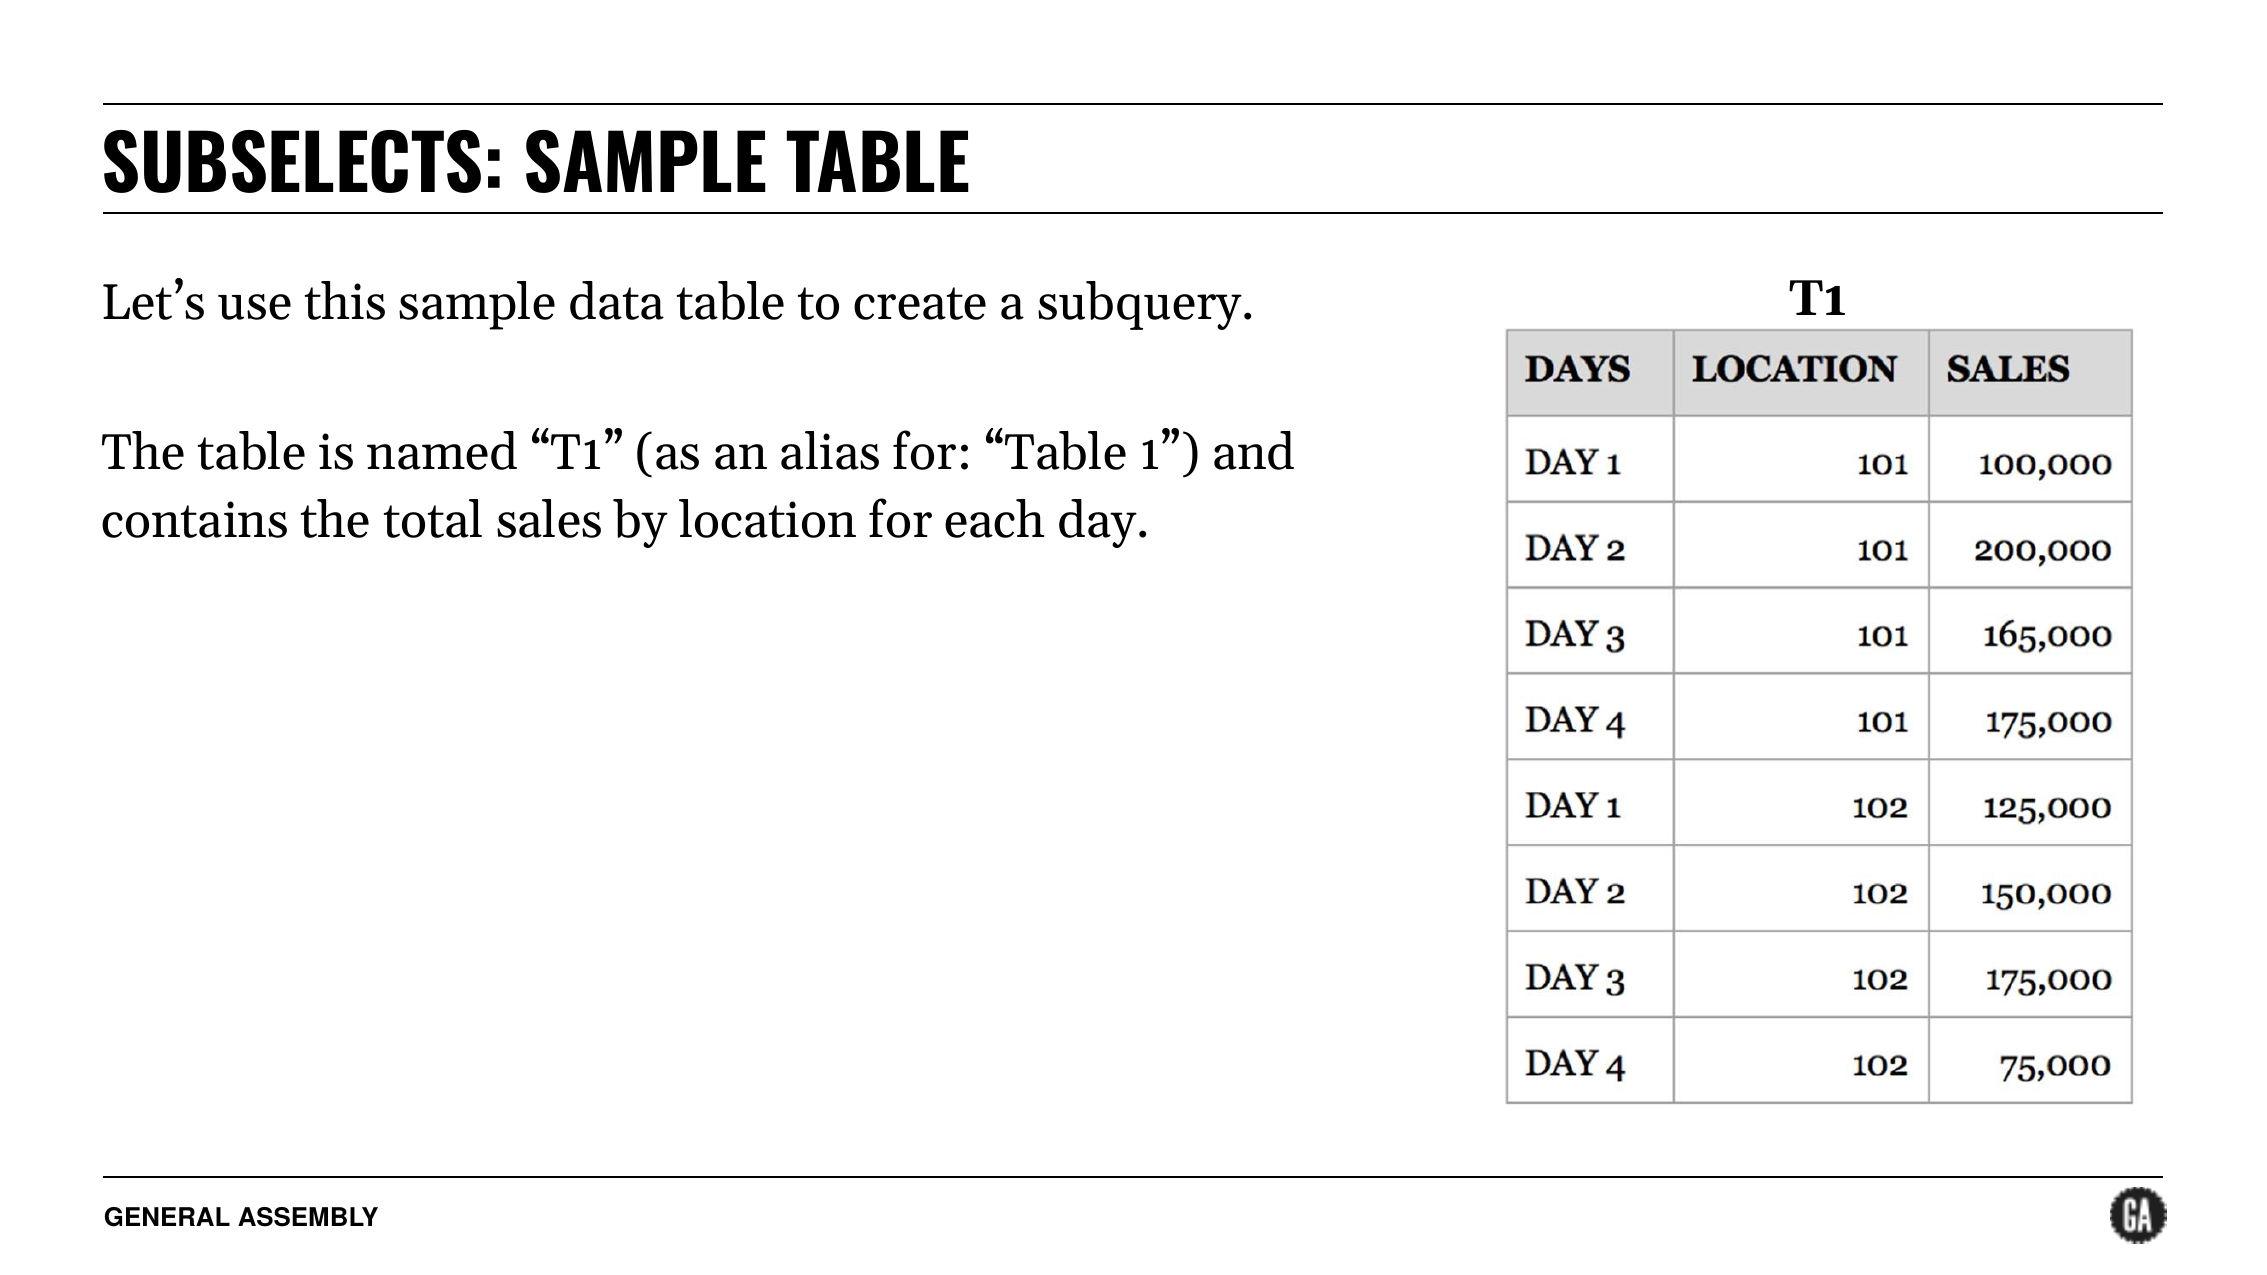

# SUBSELECTS: SAMPLE TABLE

Let’s use this sample data table to create a subquery.
The table is named “T1” (as an alias for: “Table 1”) and contains the total sales by location for each day.
T1